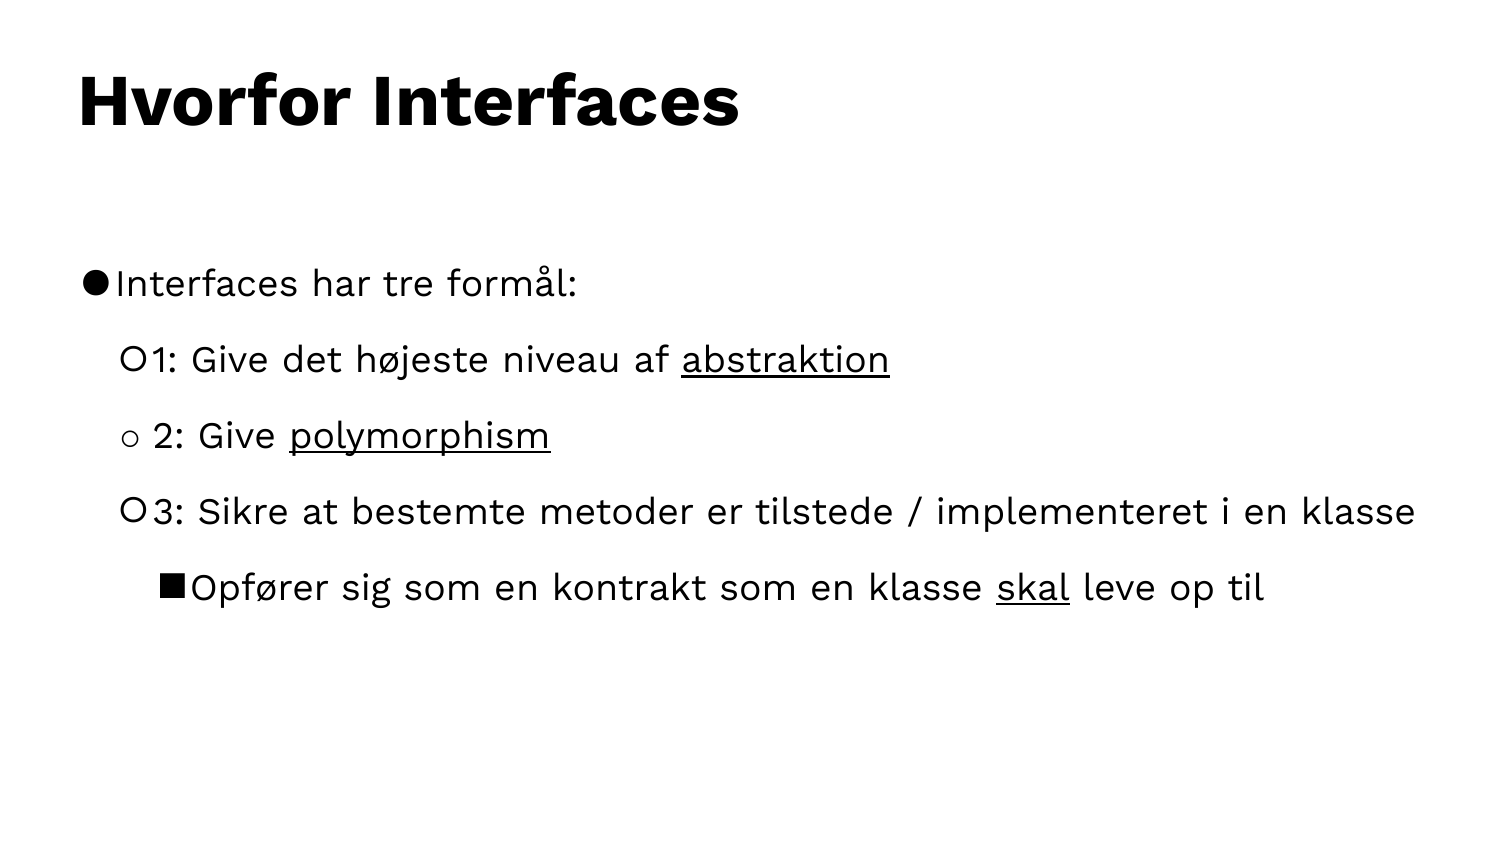

# Hvorfor Interfaces
Interfaces har tre formål:
1: Give det højeste niveau af abstraktion
2: Give polymorphism
3: Sikre at bestemte metoder er tilstede / implementeret i en klasse
Opfører sig som en kontrakt som en klasse skal leve op til